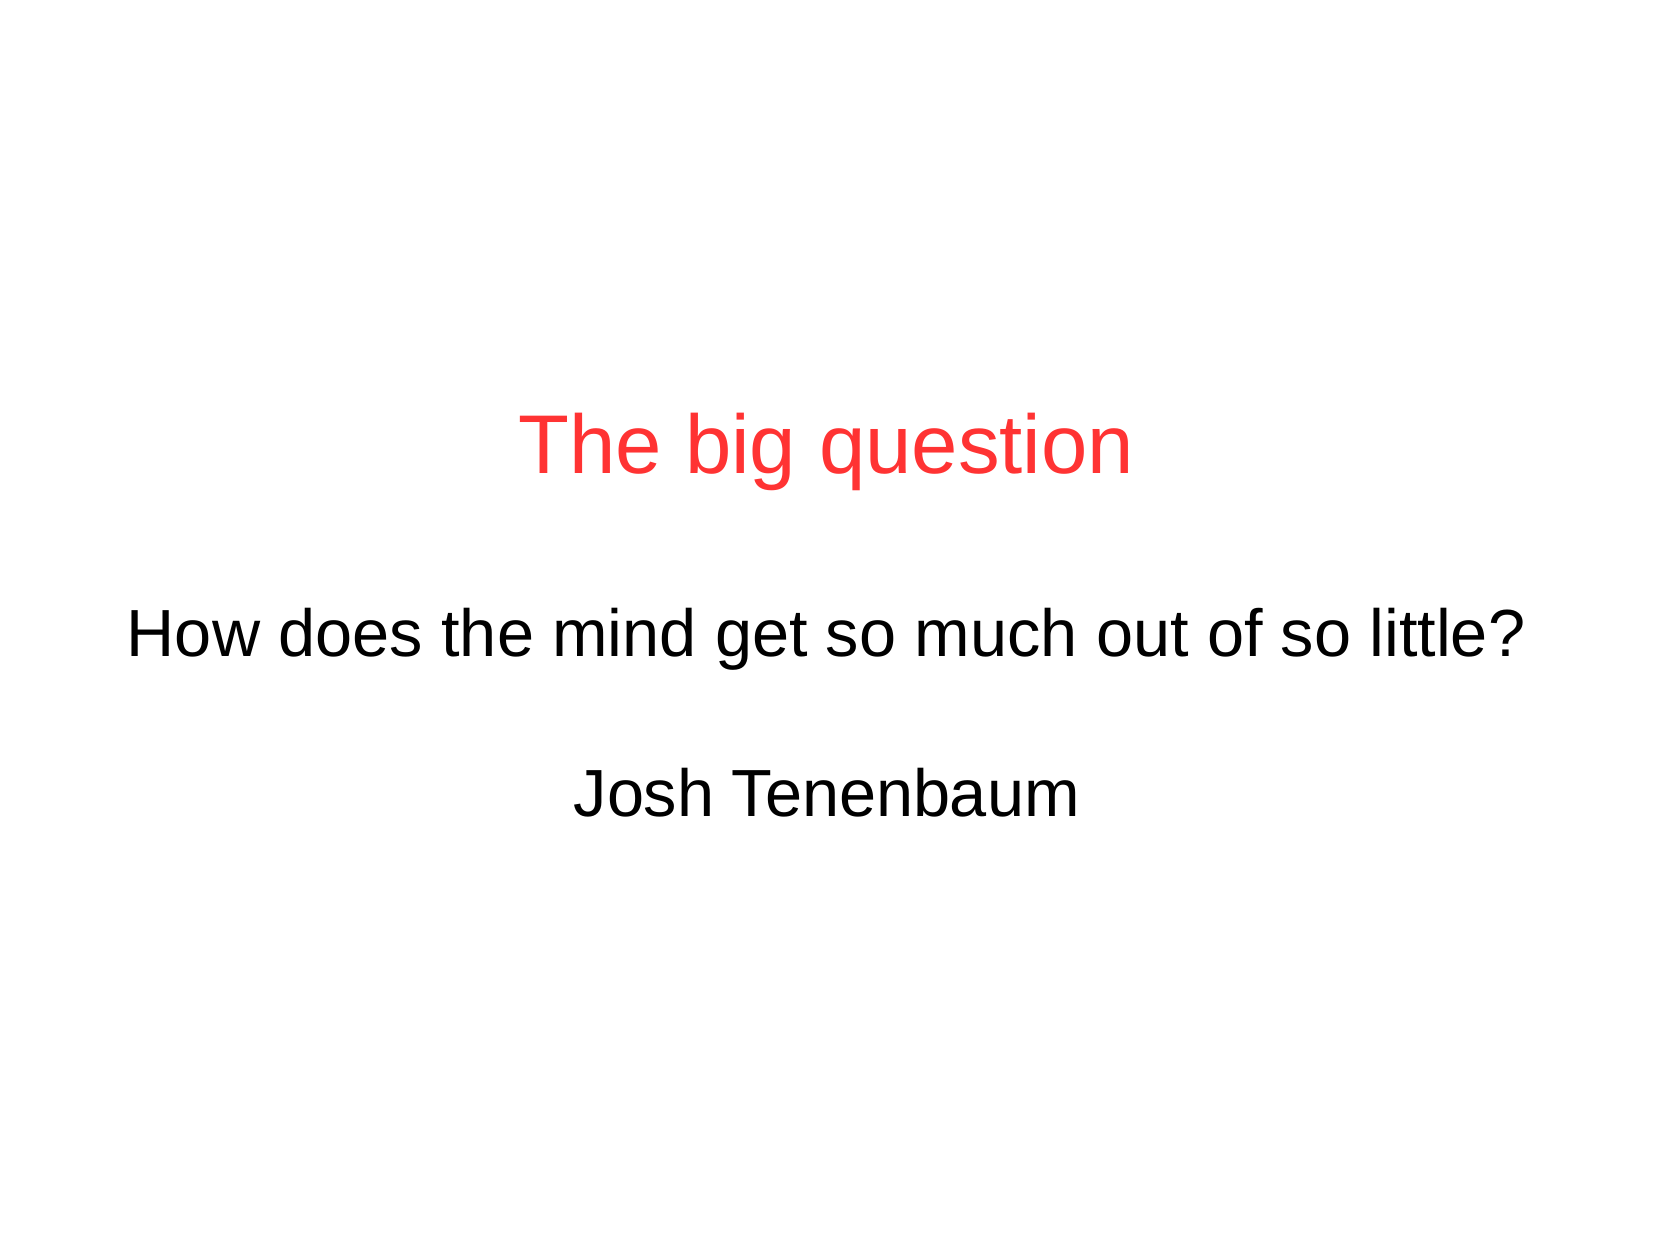

The big question

How does the mind get so much out of so little?

Josh Tenenbaum